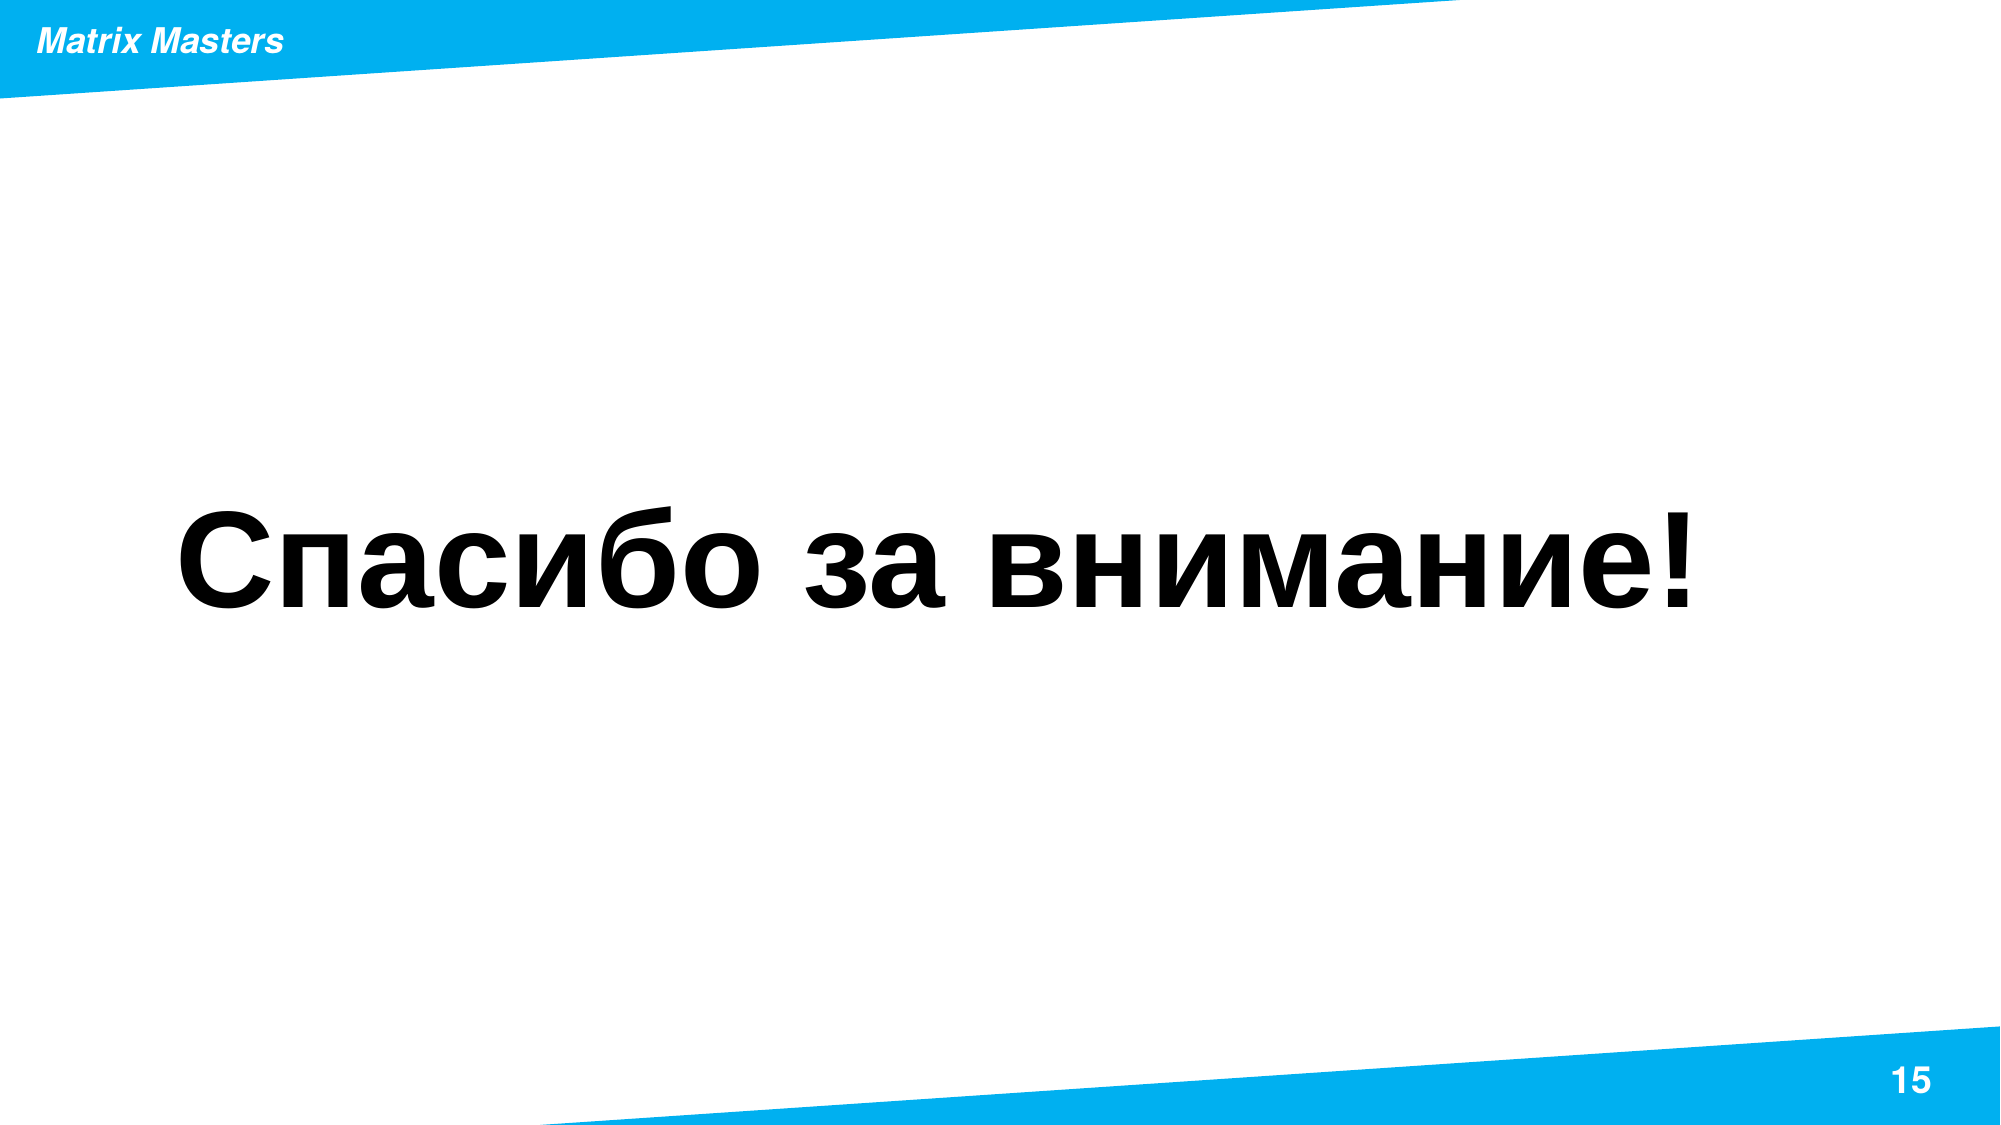

Matrix Masters
# Спасибо за внимание!

15